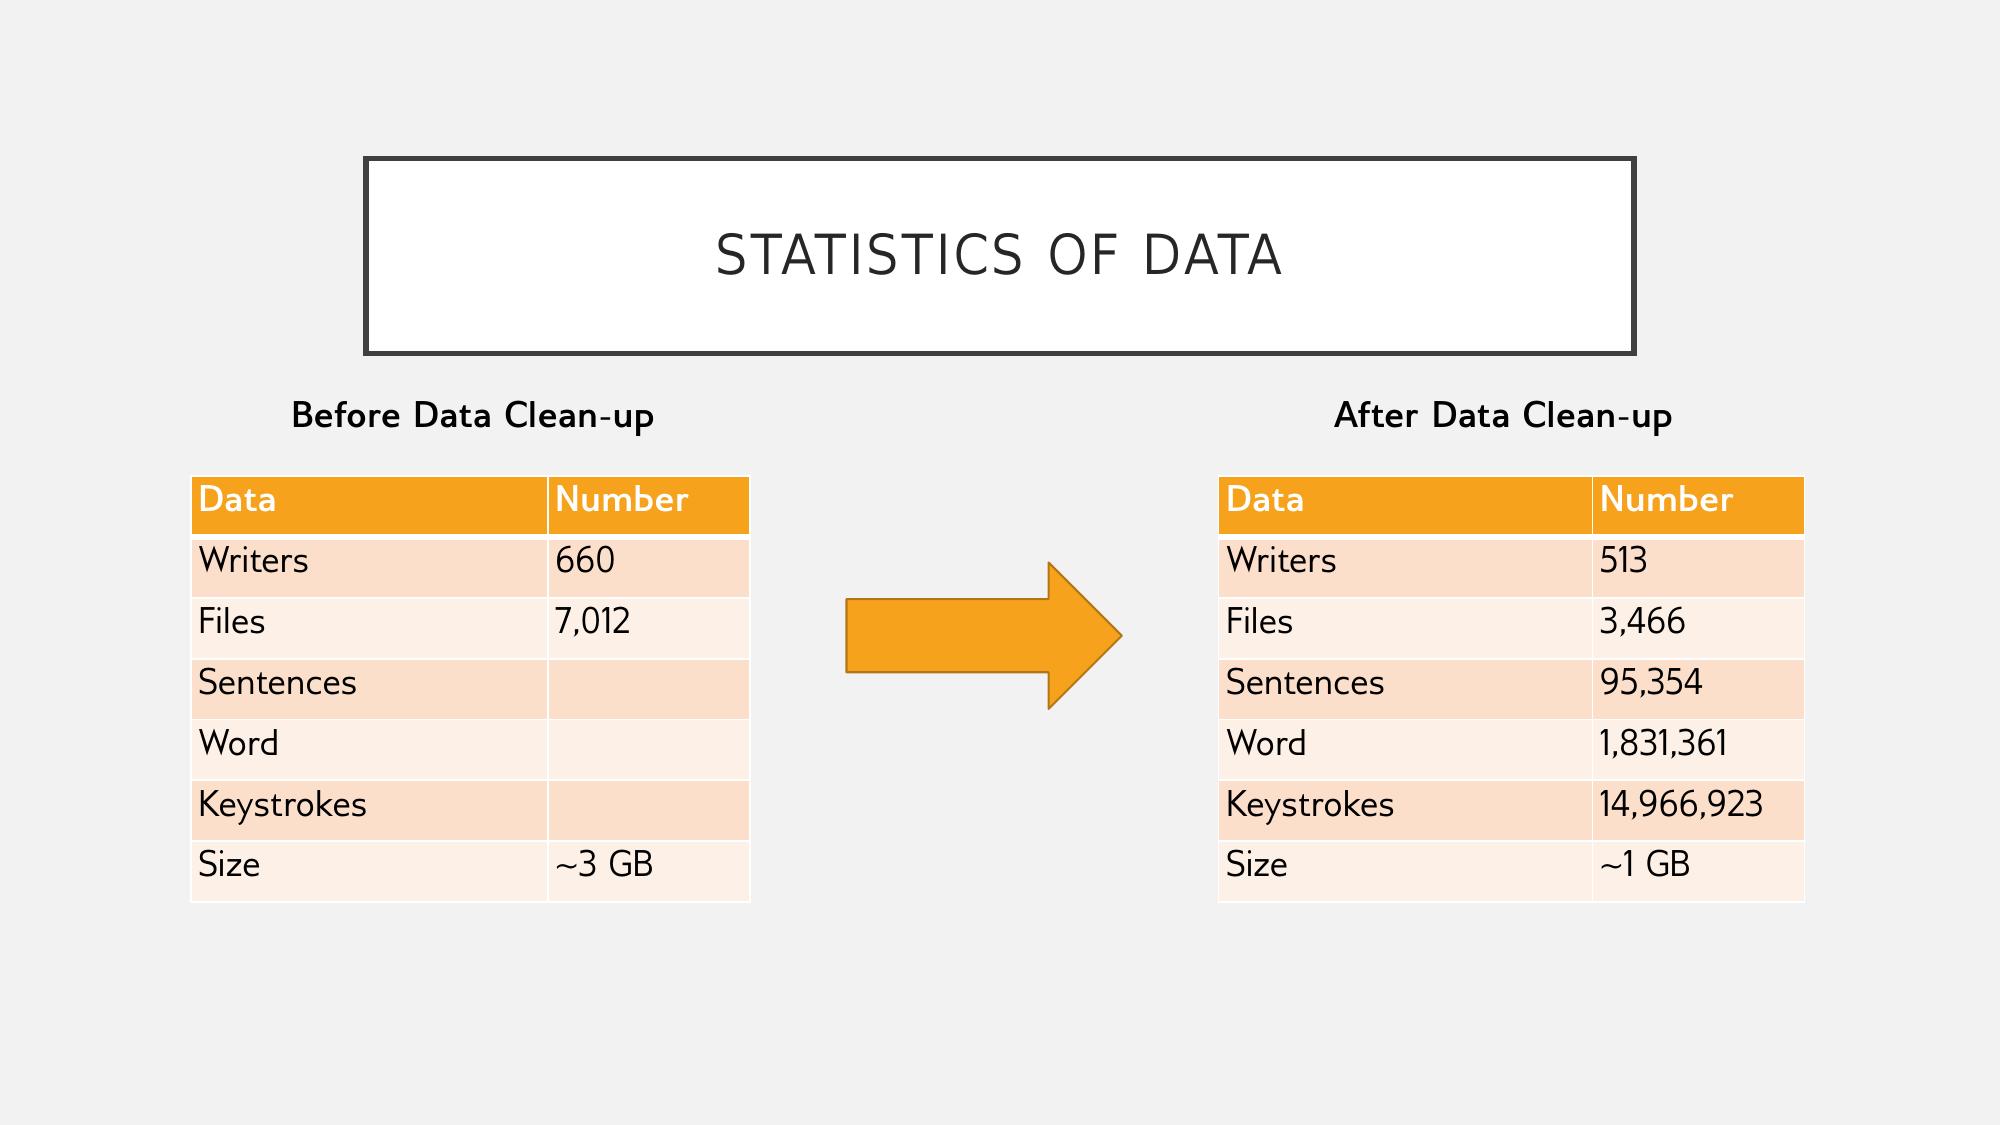

# Statistics of Data
Before Data Clean-up
After Data Clean-up
| Data | Number |
| --- | --- |
| Writers | 660 |
| Files | 7,012 |
| Sentences |  |
| Word |  |
| Keystrokes |  |
| Size | ~3 GB |
| Data | Number |
| --- | --- |
| Writers | 513 |
| Files | 3,466 |
| Sentences | 95,354 |
| Word | 1,831,361 |
| Keystrokes | 14,966,923 |
| Size | ~1 GB |